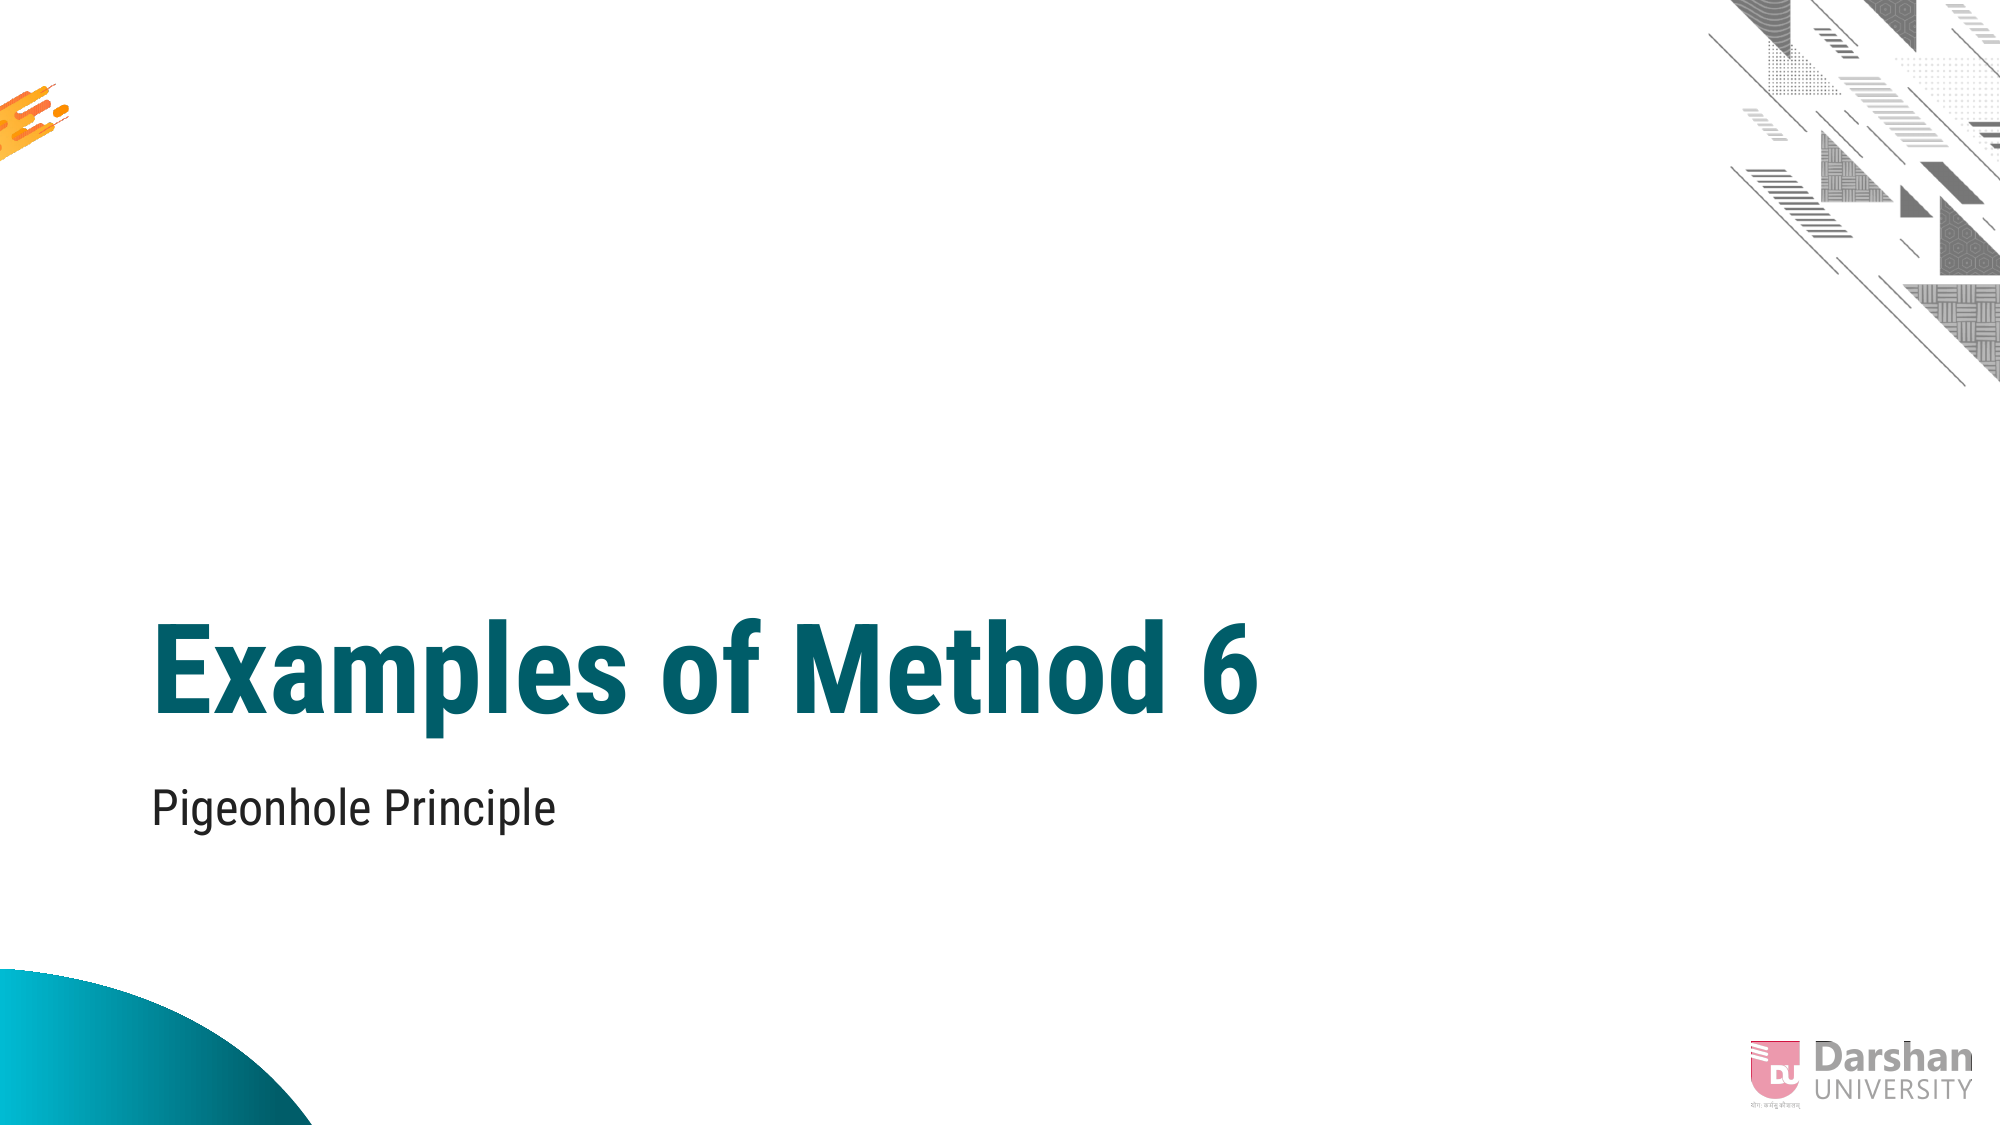

# Examples of Method 6
Pigeonhole Principle